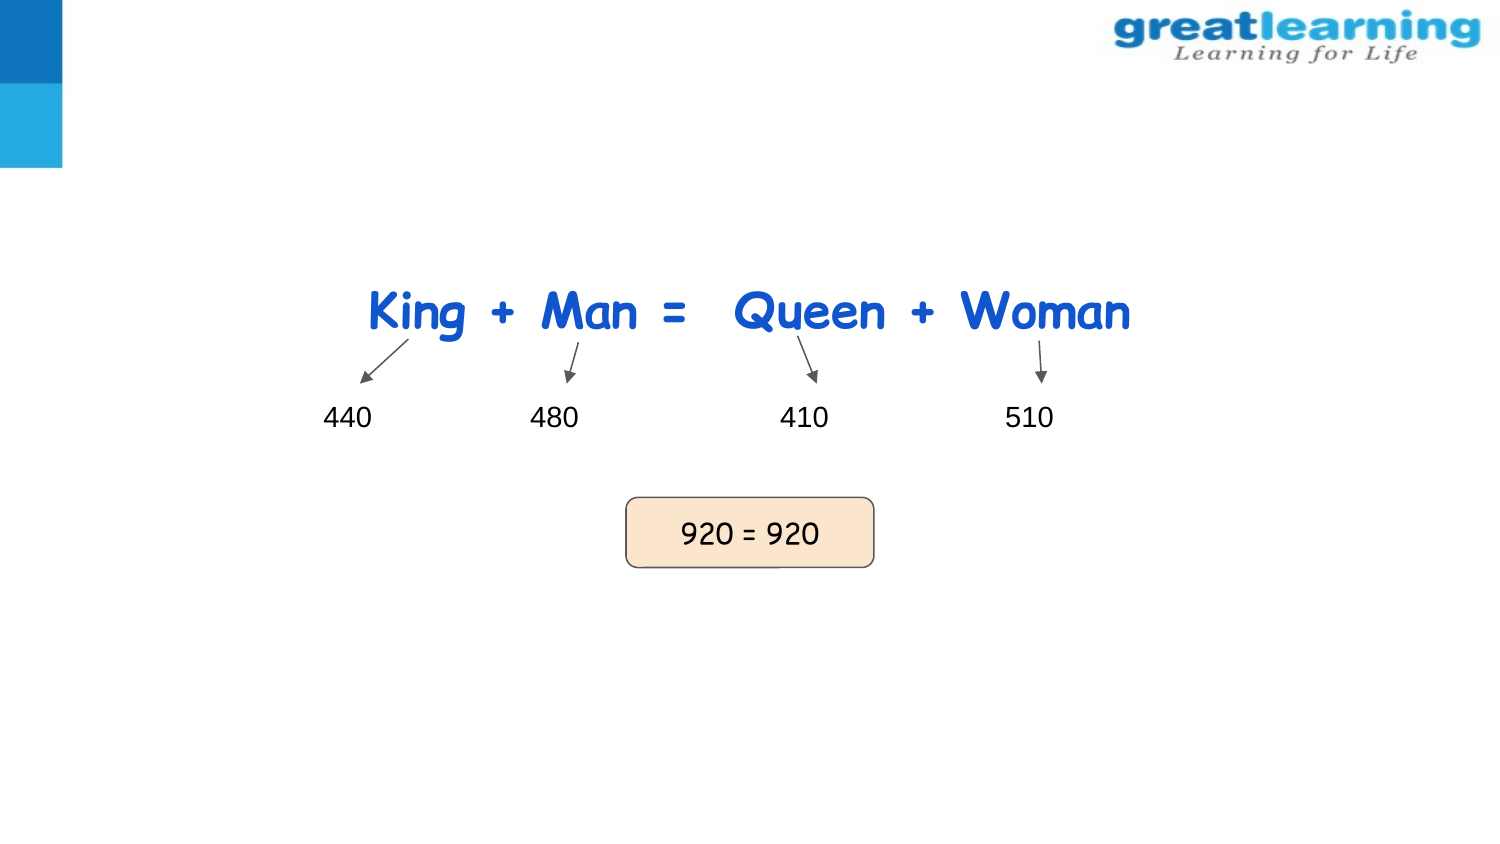

King + Man =  Queen + Woman
440
480
410
510
920 = 920